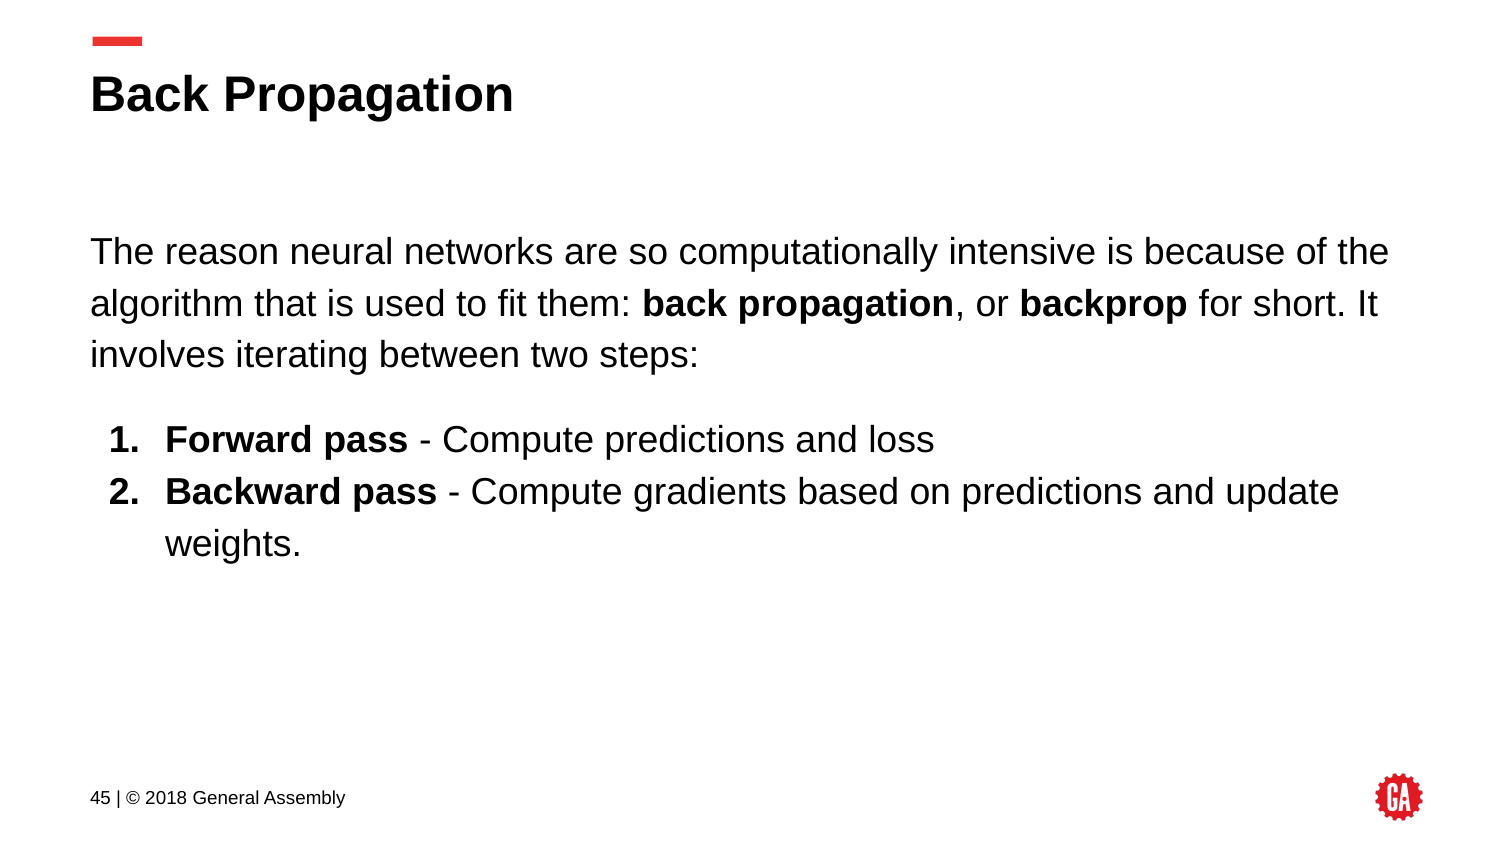

# Back Propagation
The reason neural networks are so computationally intensive is because of the algorithm that is used to fit them: back propagation, or backprop for short. It involves iterating between two steps:
Forward pass - Compute predictions and loss
Backward pass - Compute gradients based on predictions and update weights.
45 | © 2018 General Assembly